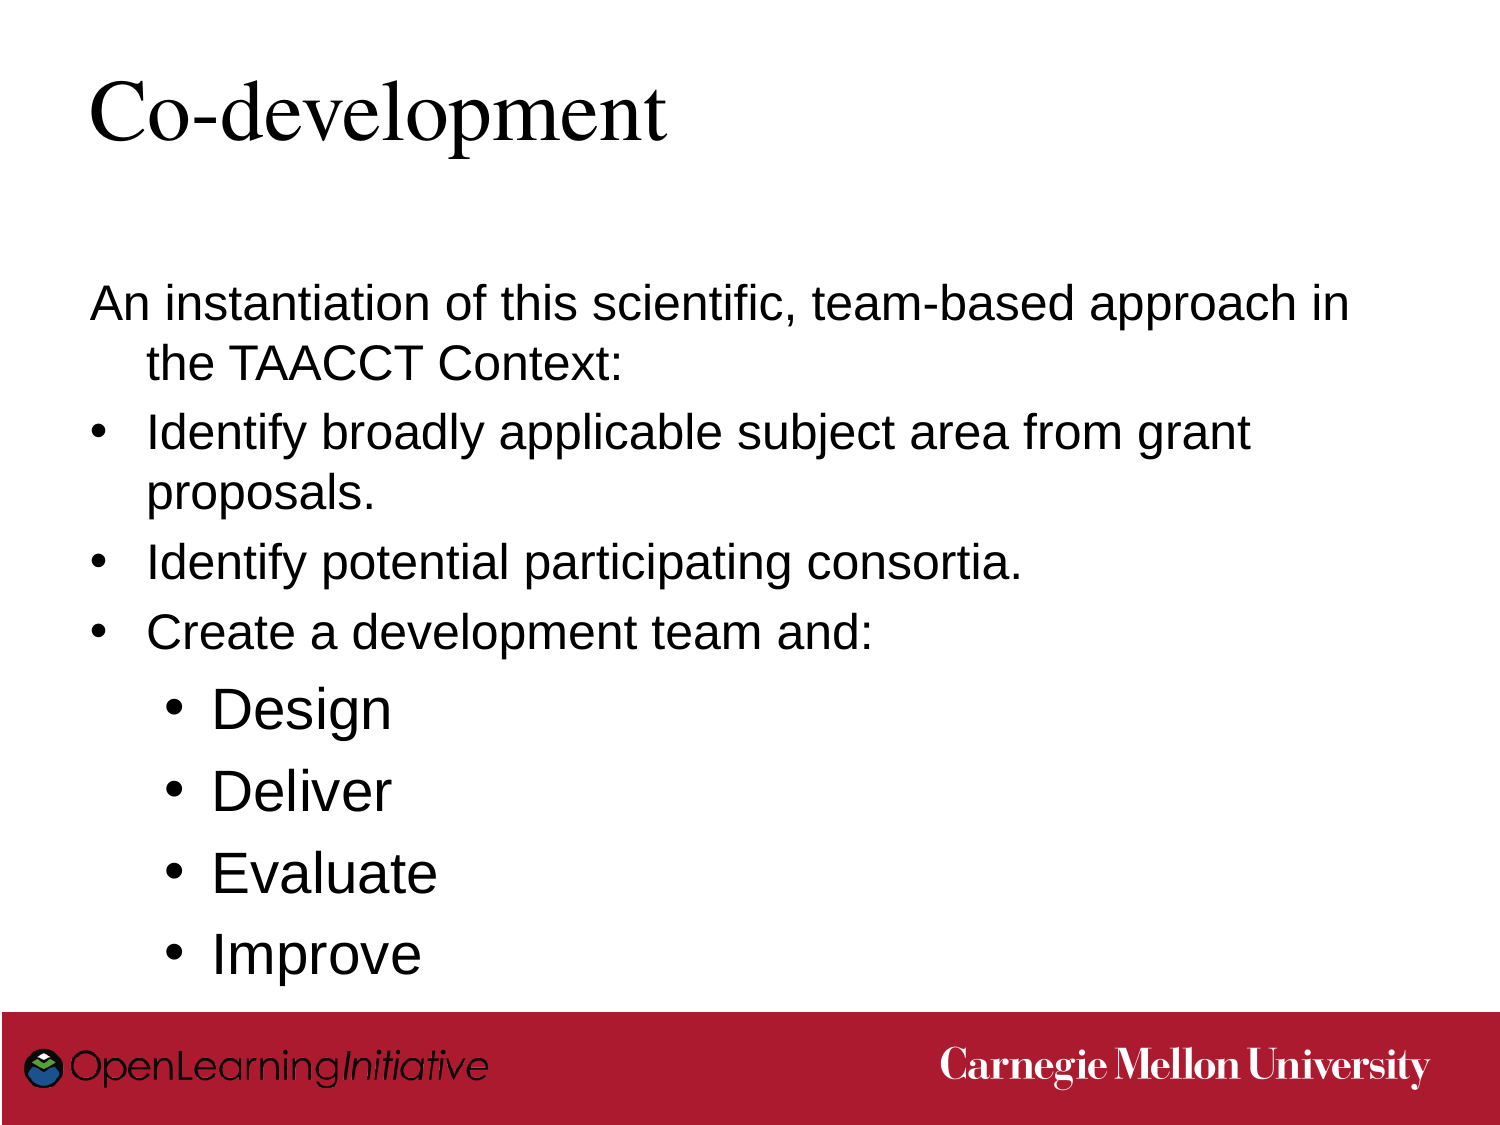

# Co-development
An instantiation of this scientific, team-based approach in the TAACCT Context:
Identify broadly applicable subject area from grant proposals.
Identify potential participating consortia.
Create a development team and:
Design
Deliver
Evaluate
Improve